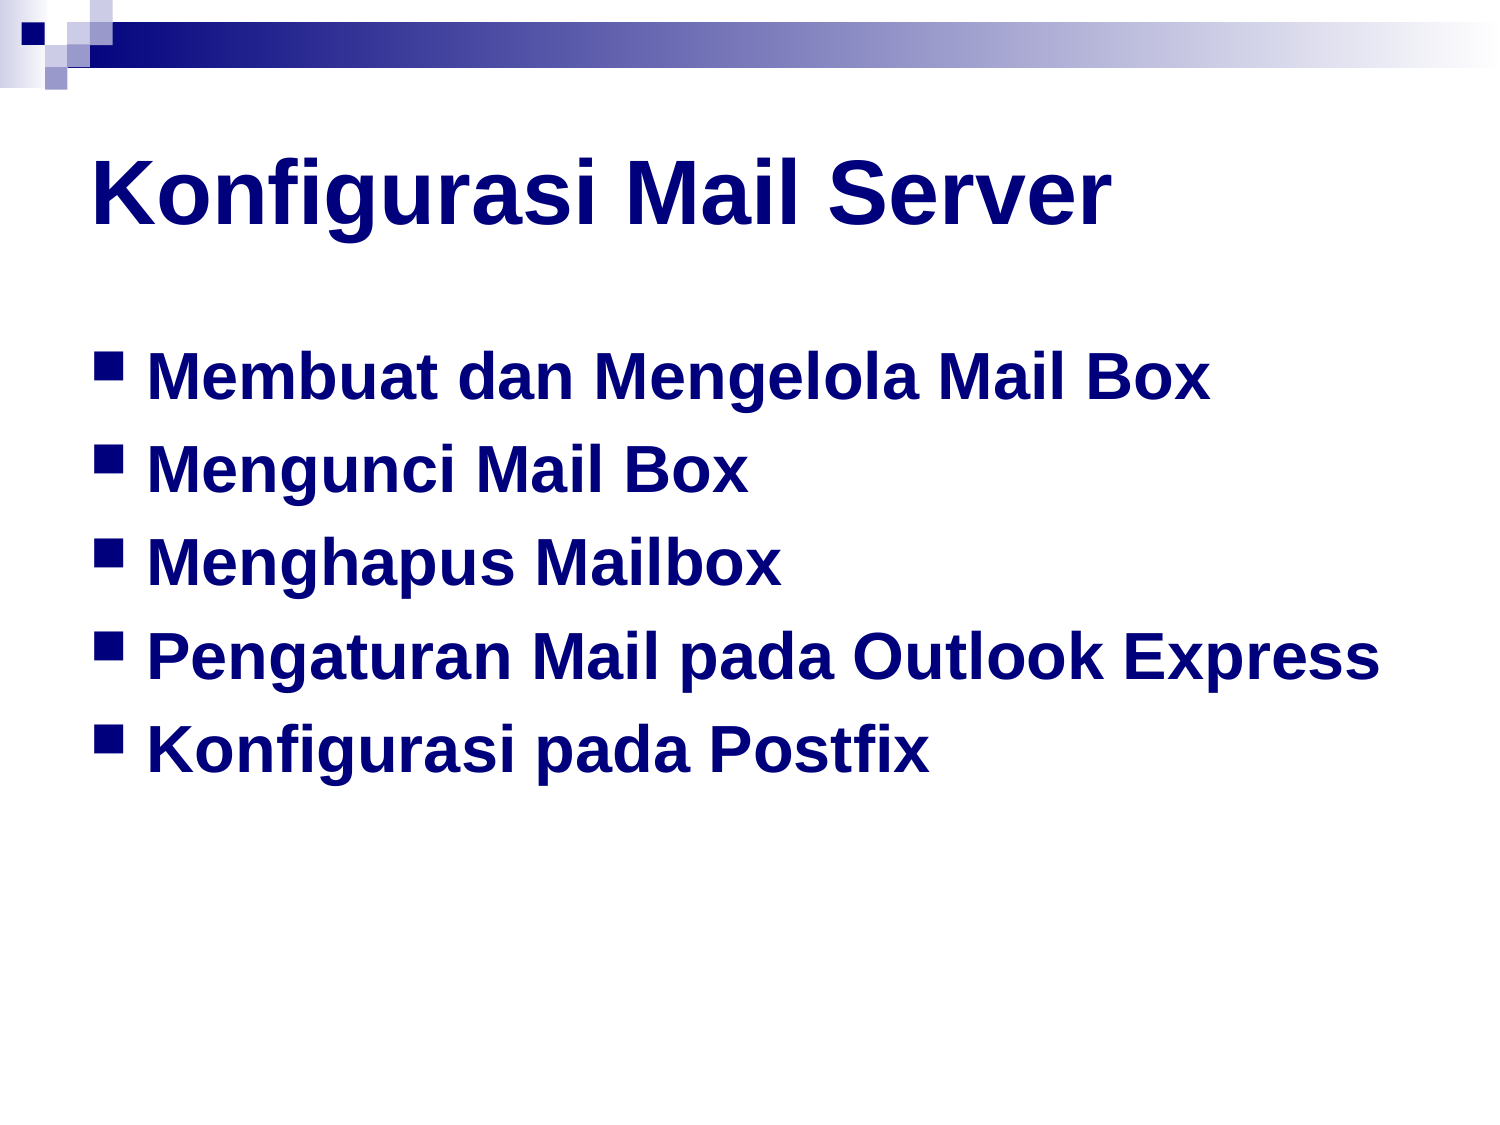

# Konfigurasi Mail Server
Membuat dan Mengelola Mail Box
Mengunci Mail Box
Menghapus Mailbox
Pengaturan Mail pada Outlook Express
Konfigurasi pada Postfix